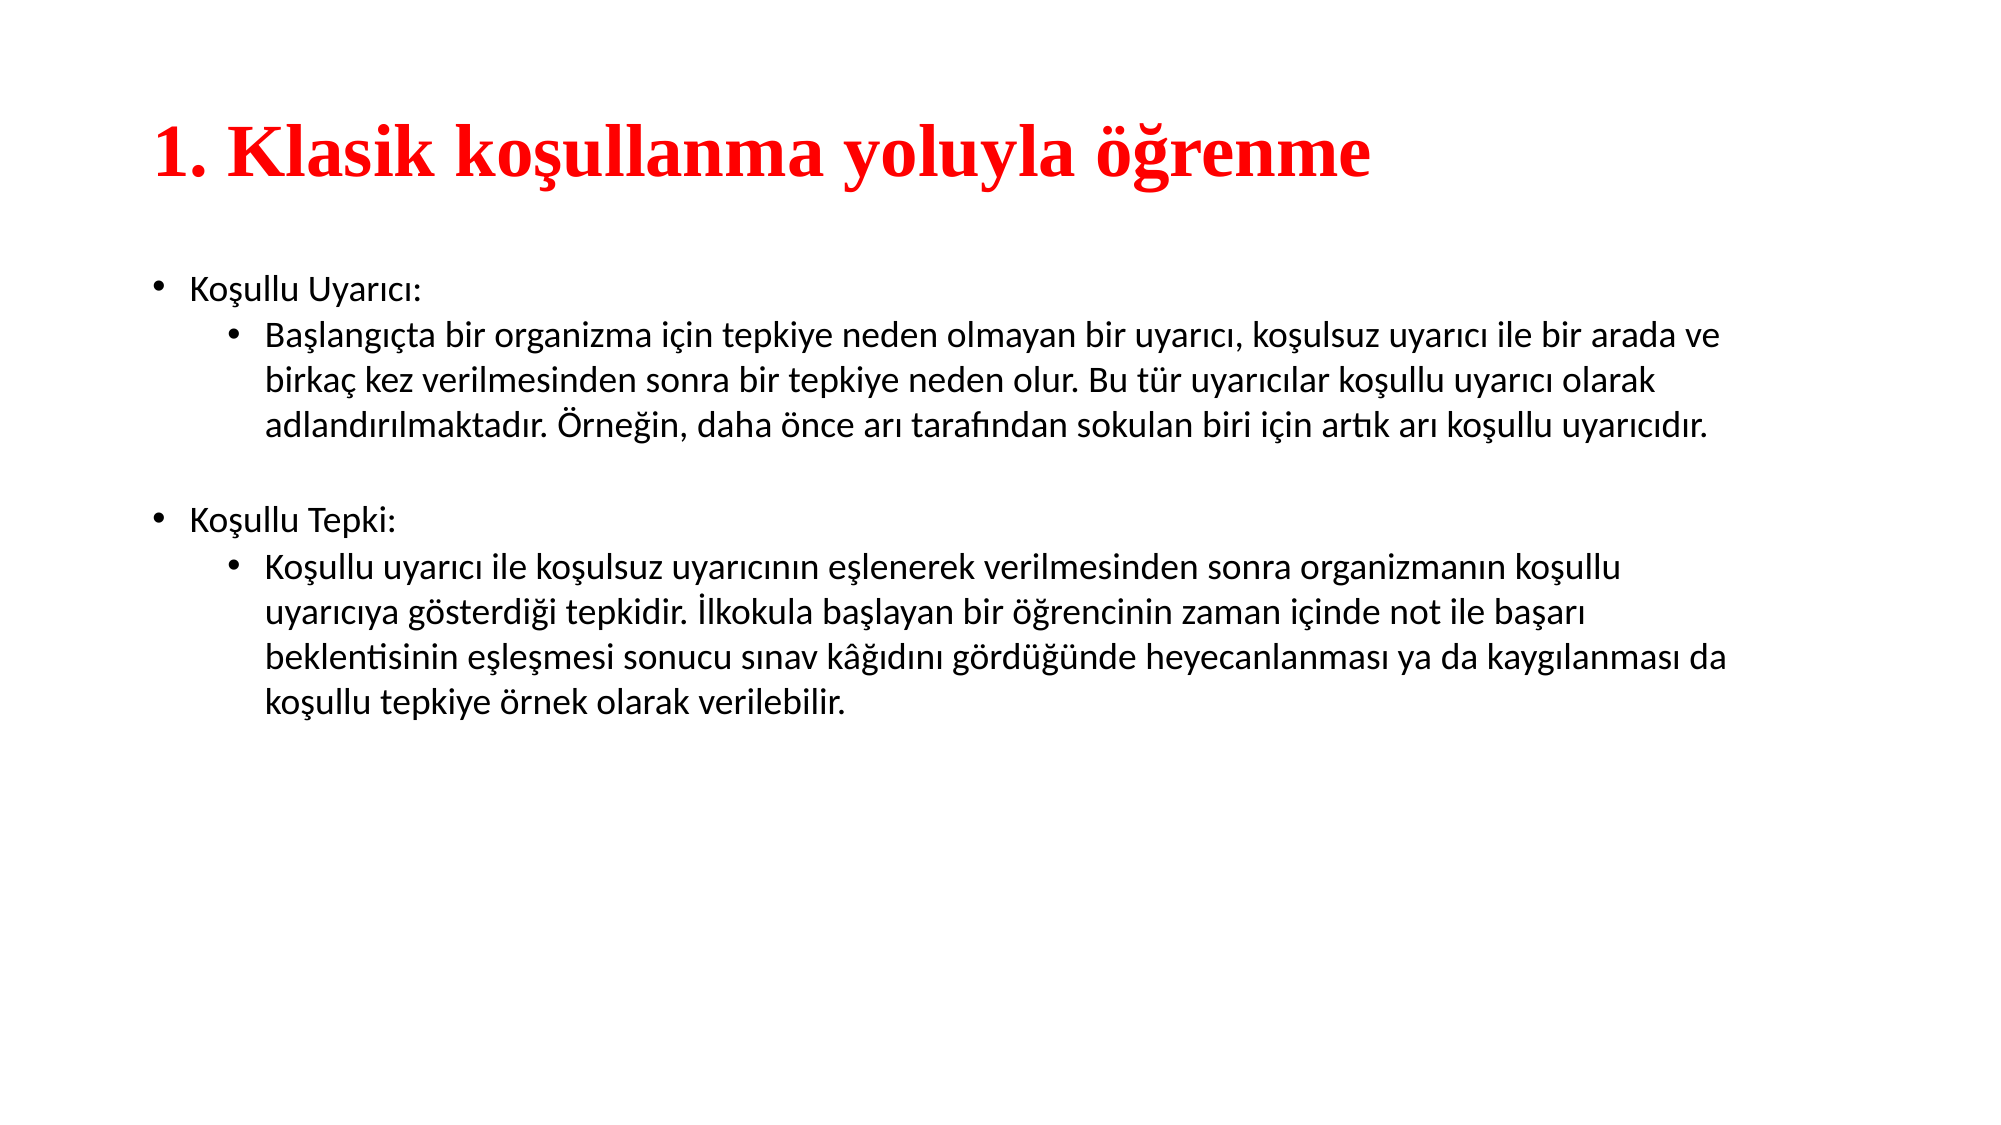

# 1. Klasik koşullanma yoluyla öğrenme
Koşullu Uyarıcı:
Başlangıçta bir organizma için tepkiye neden olmayan bir uyarıcı, koşulsuz uyarıcı ile bir arada ve birkaç kez verilmesinden sonra bir tepkiye neden olur. Bu tür uyarıcılar koşullu uyarıcı olarak adlandırılmaktadır. Örneğin, daha önce arı tarafından sokulan biri için artık arı koşullu uyarıcıdır.

Koşullu Tepki:
Koşullu uyarıcı ile koşulsuz uyarıcının eşlenerek verilmesinden sonra organizmanın koşullu uyarıcıya gösterdiği tepkidir. İlkokula başlayan bir öğrencinin zaman içinde not ile başarı beklentisinin eşleşmesi sonucu sınav kâğıdını gördüğünde heyecanlanması ya da kaygılanması da koşullu tepkiye örnek olarak verilebilir.